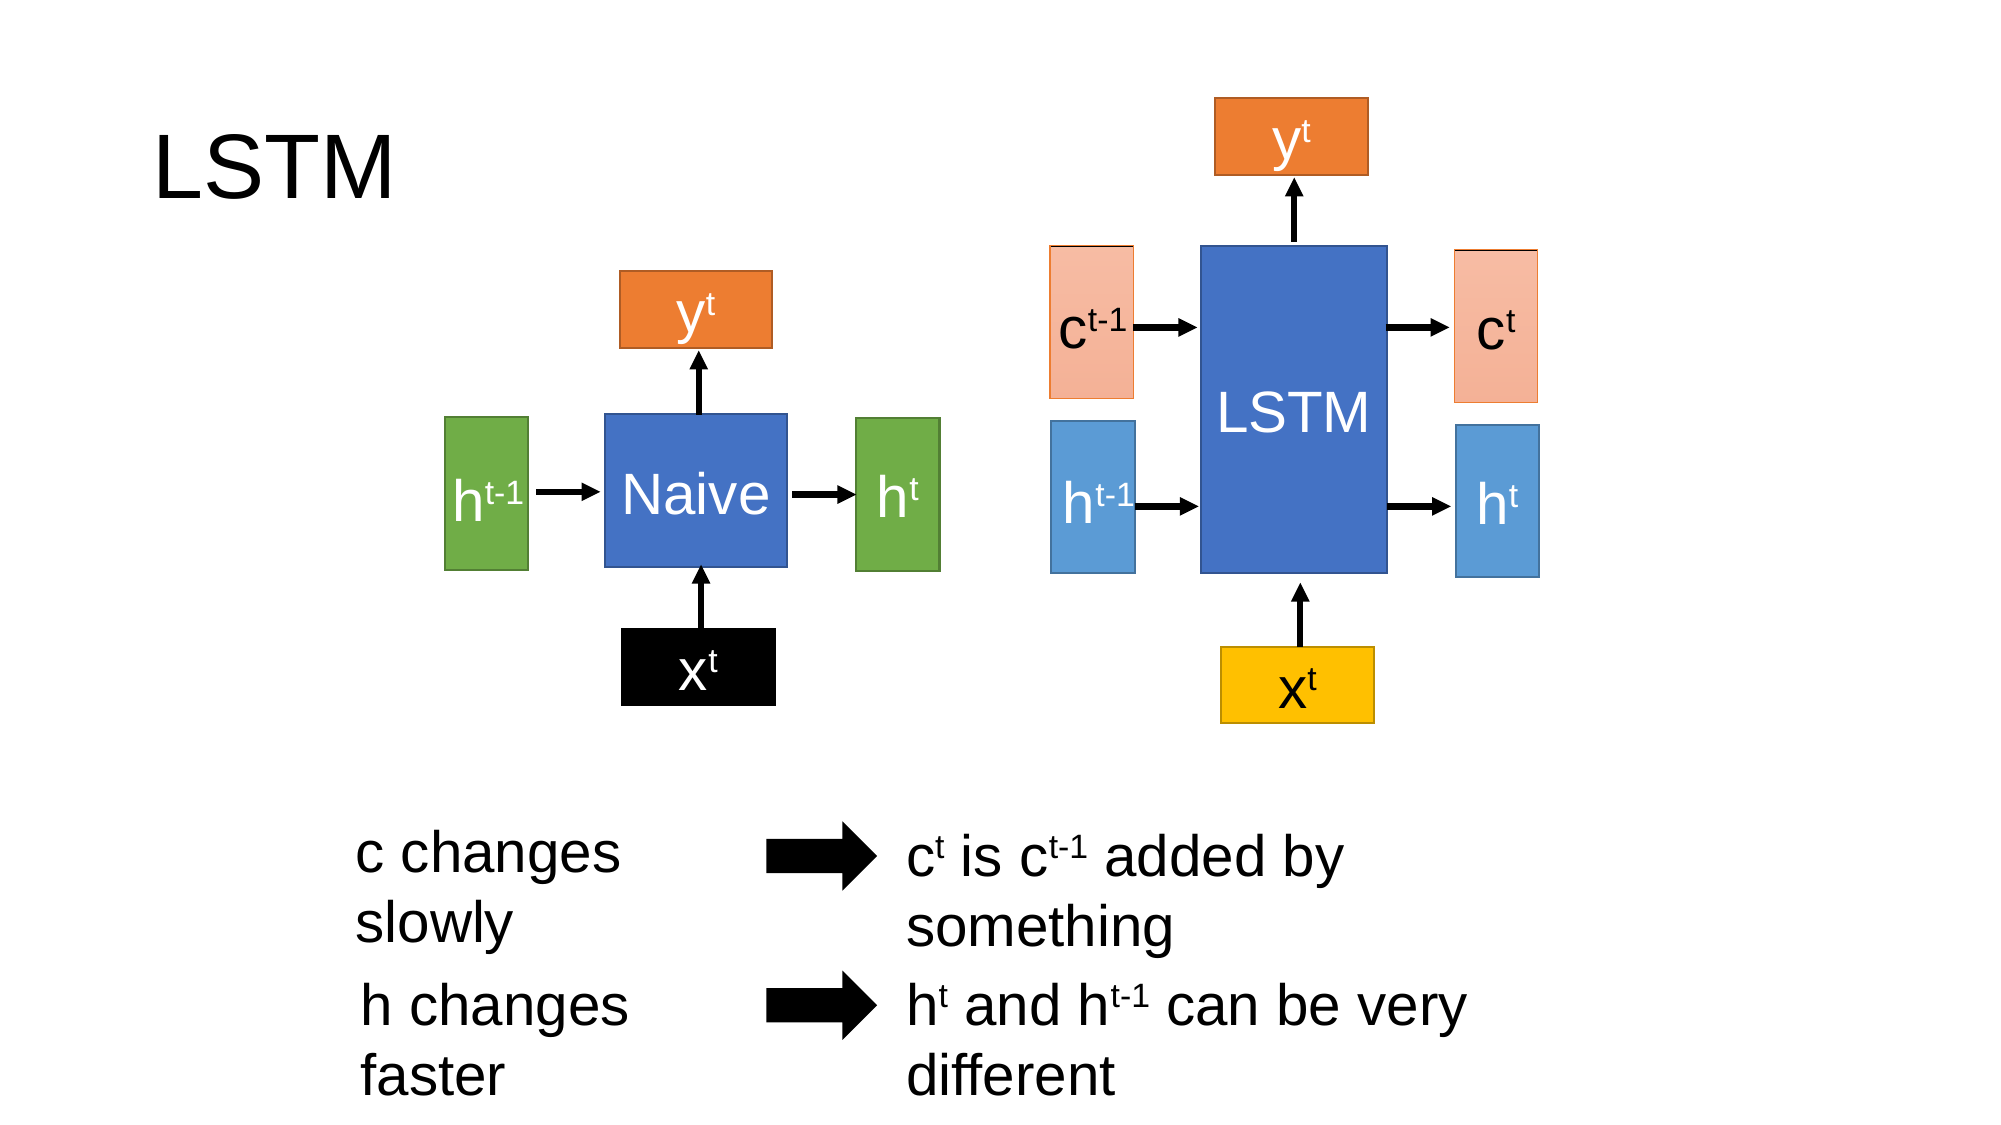

# LSTM
yt
LSTM

ct
yt
ct-1
Naive

ht

ht
ht-1
ht-1
xt
xt
c changes slowly
ct is ct-1 added by something

ht and ht-1 can be very different
h changes faster